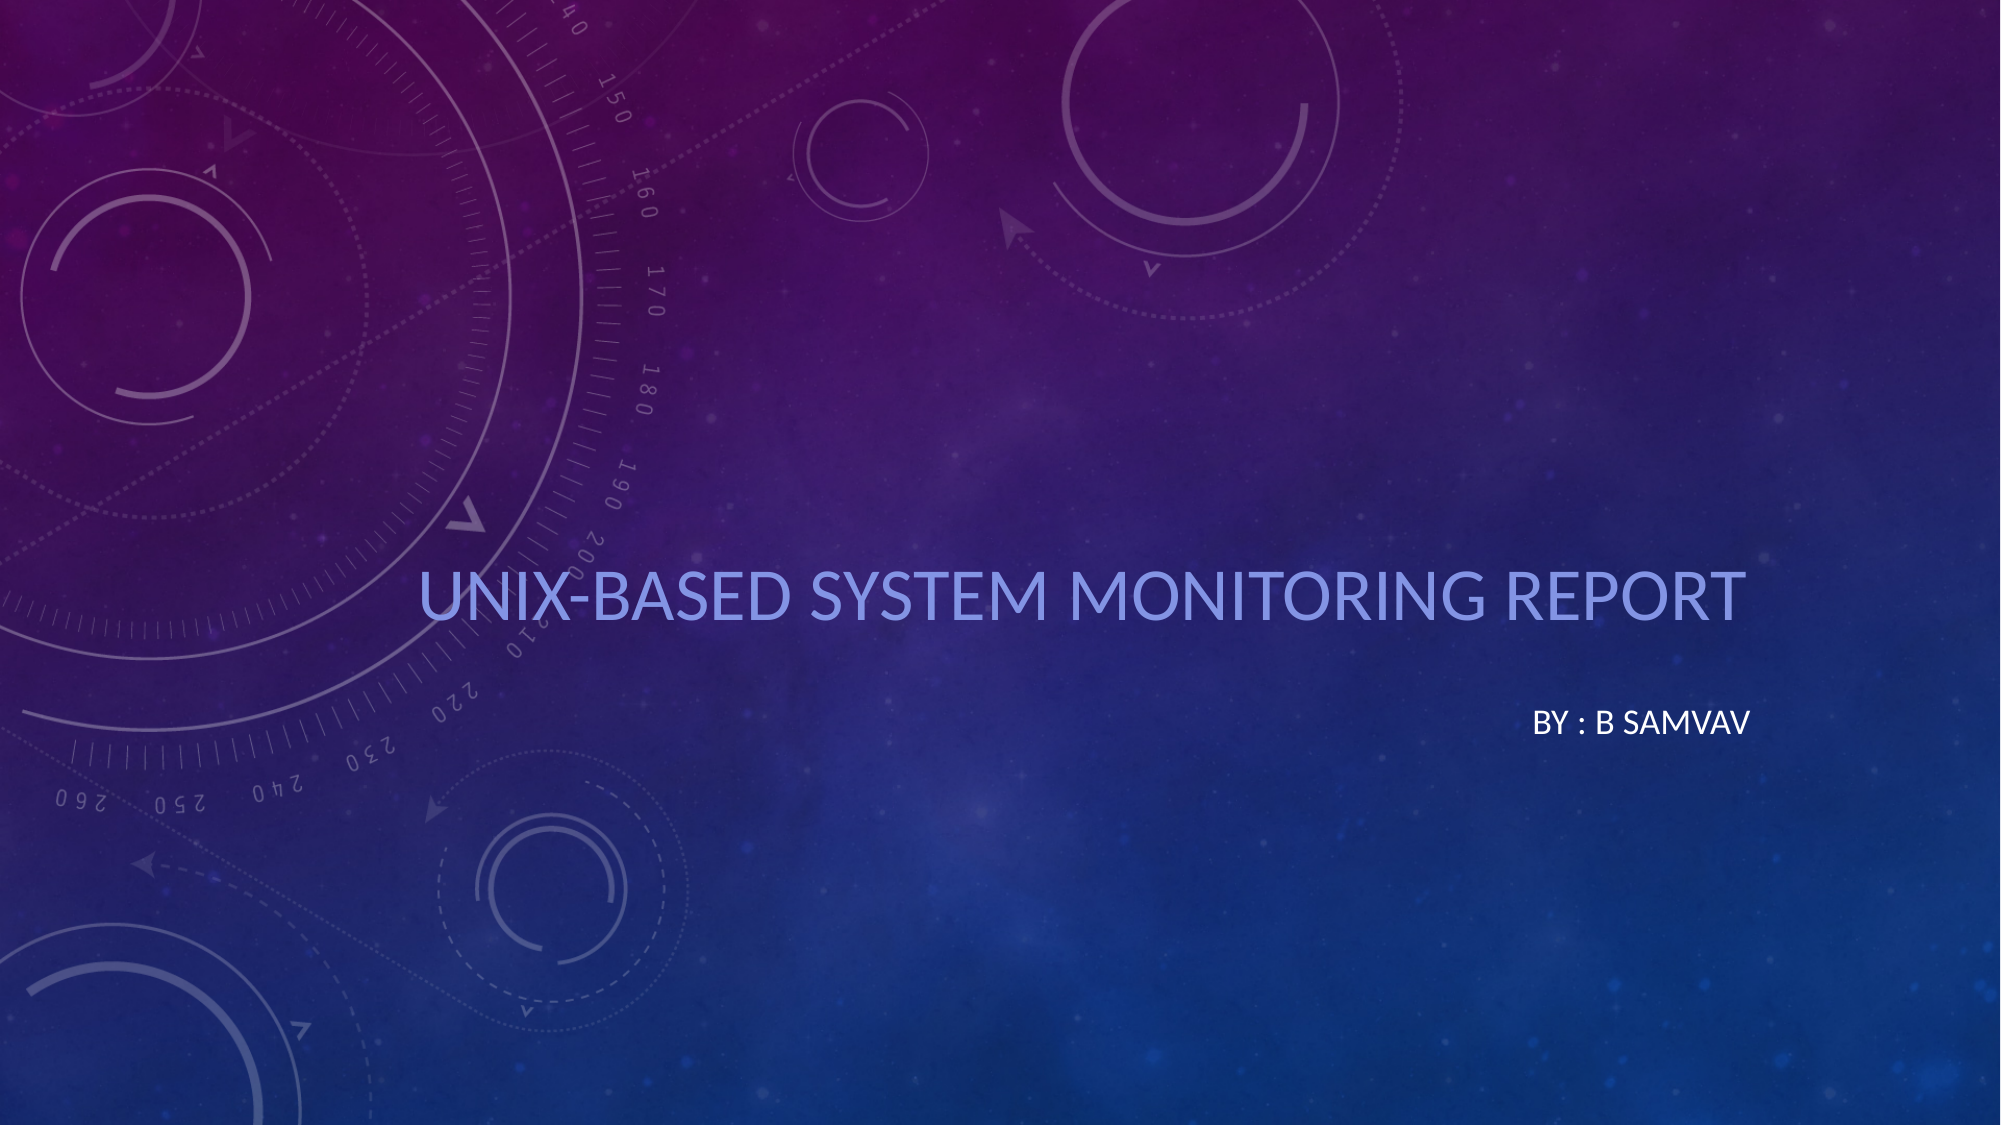

# UNIX-BASED System Monitoring Report
By : B SAMVAV